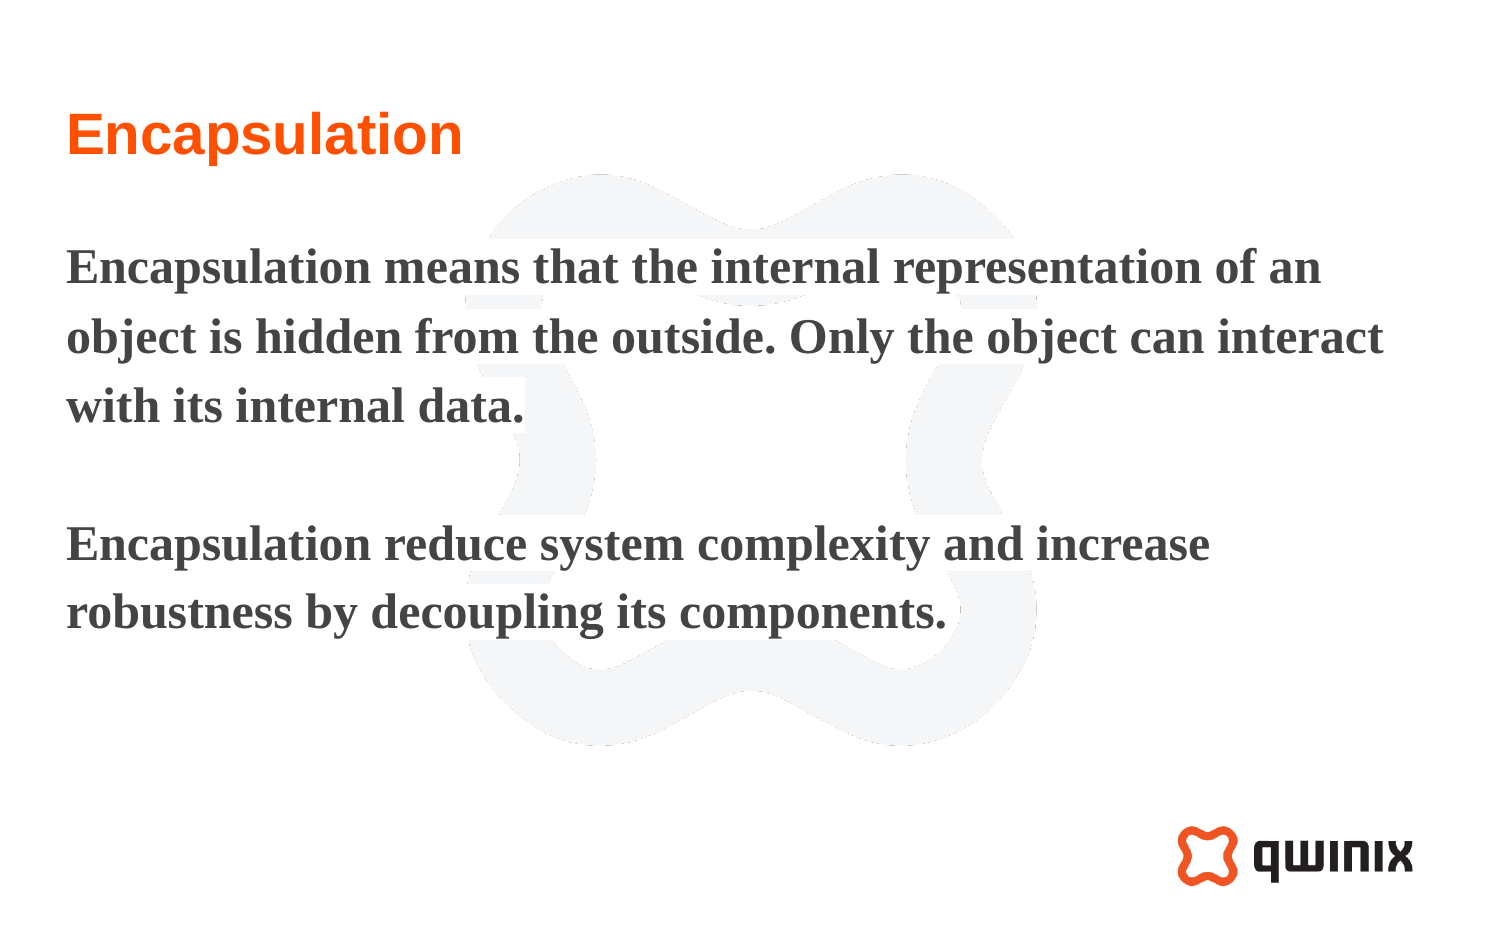

# Encapsulation
Encapsulation means that the internal representation of an object is hidden from the outside. Only the object can interact with its internal data.

Encapsulation reduce system complexity and increase robustness by decoupling its components.